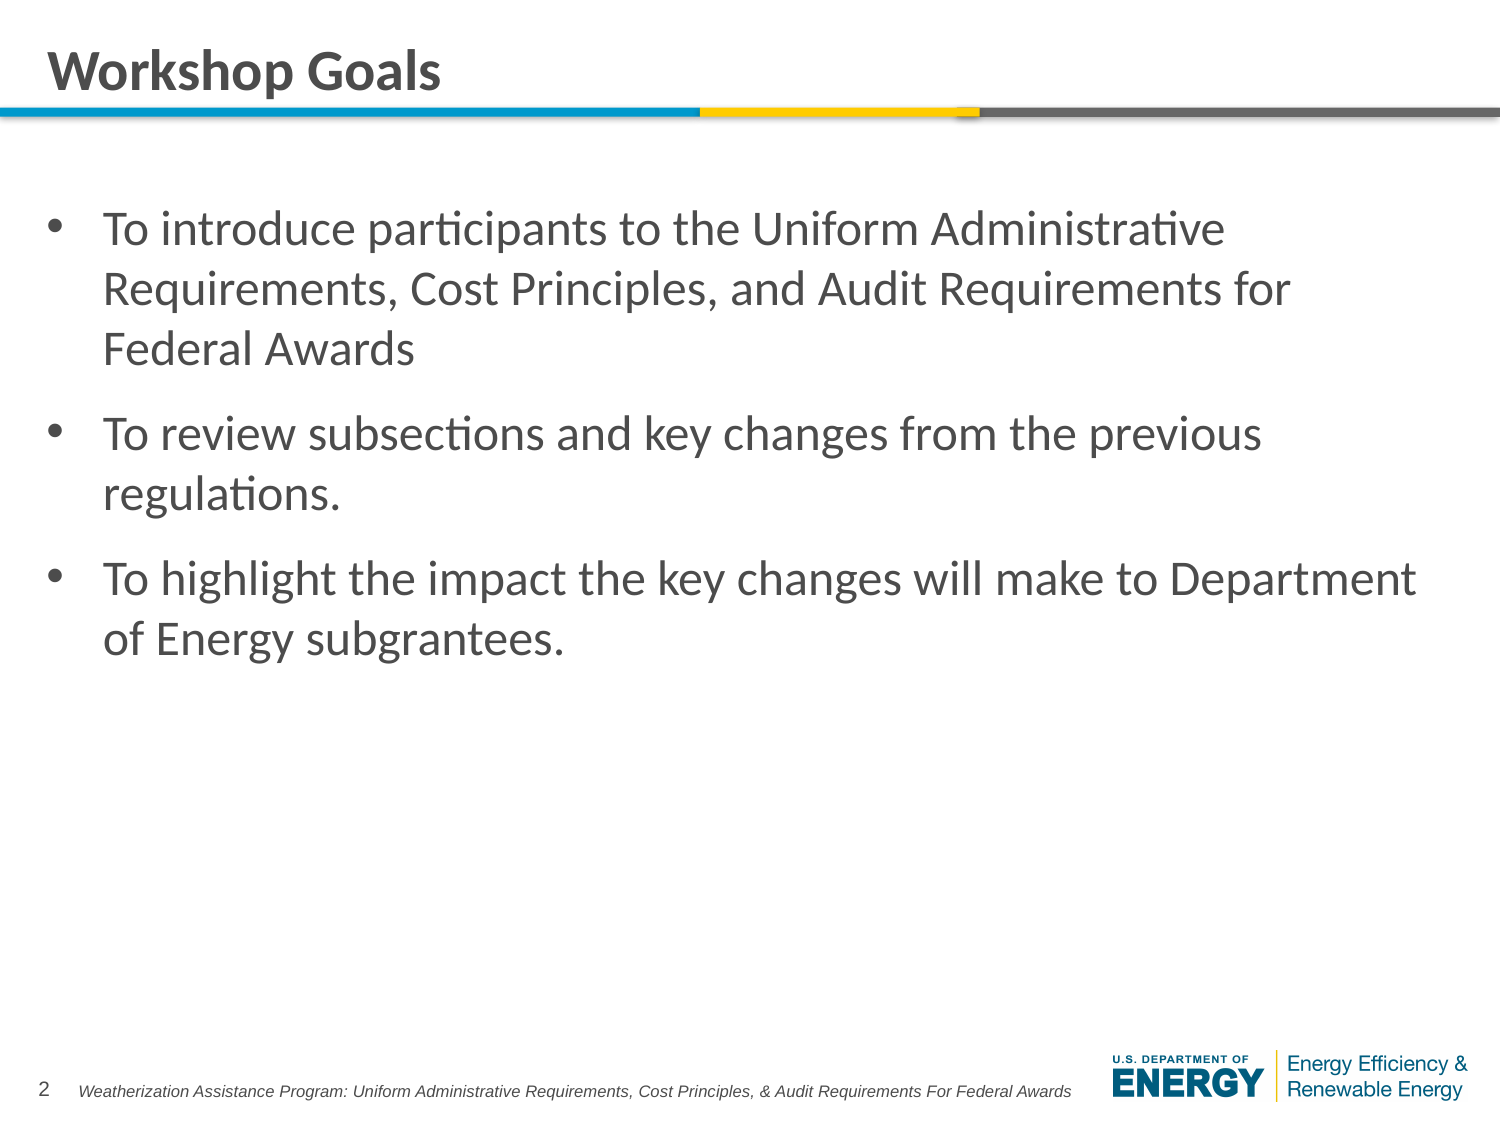

# Workshop Goals
To introduce participants to the Uniform Administrative Requirements, Cost Principles, and Audit Requirements for Federal Awards
To review subsections and key changes from the previous regulations.
To highlight the impact the key changes will make to Department of Energy subgrantees.